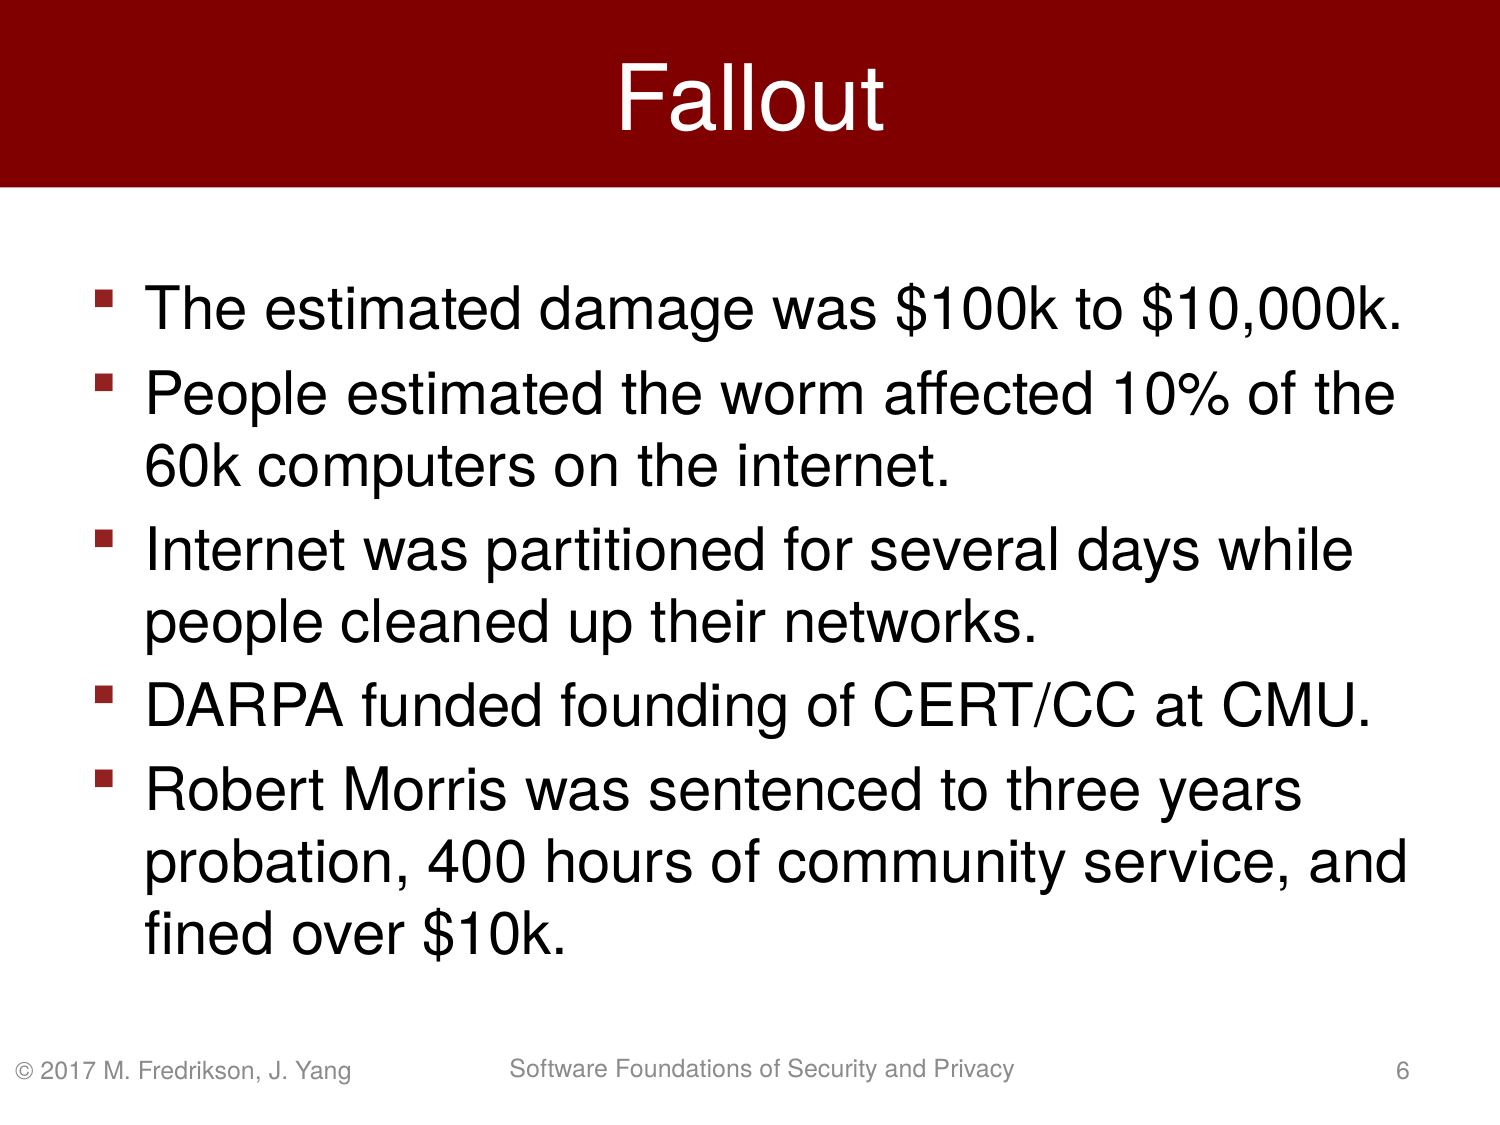

# Fallout
The estimated damage was $100k to $10,000k.
People estimated the worm affected 10% of the 60k computers on the internet.
Internet was partitioned for several days while people cleaned up their networks.
DARPA funded founding of CERT/CC at CMU.
Robert Morris was sentenced to three years probation, 400 hours of community service, and fined over $10k.
© 2017 M. Fredrikson, J. Yang
6